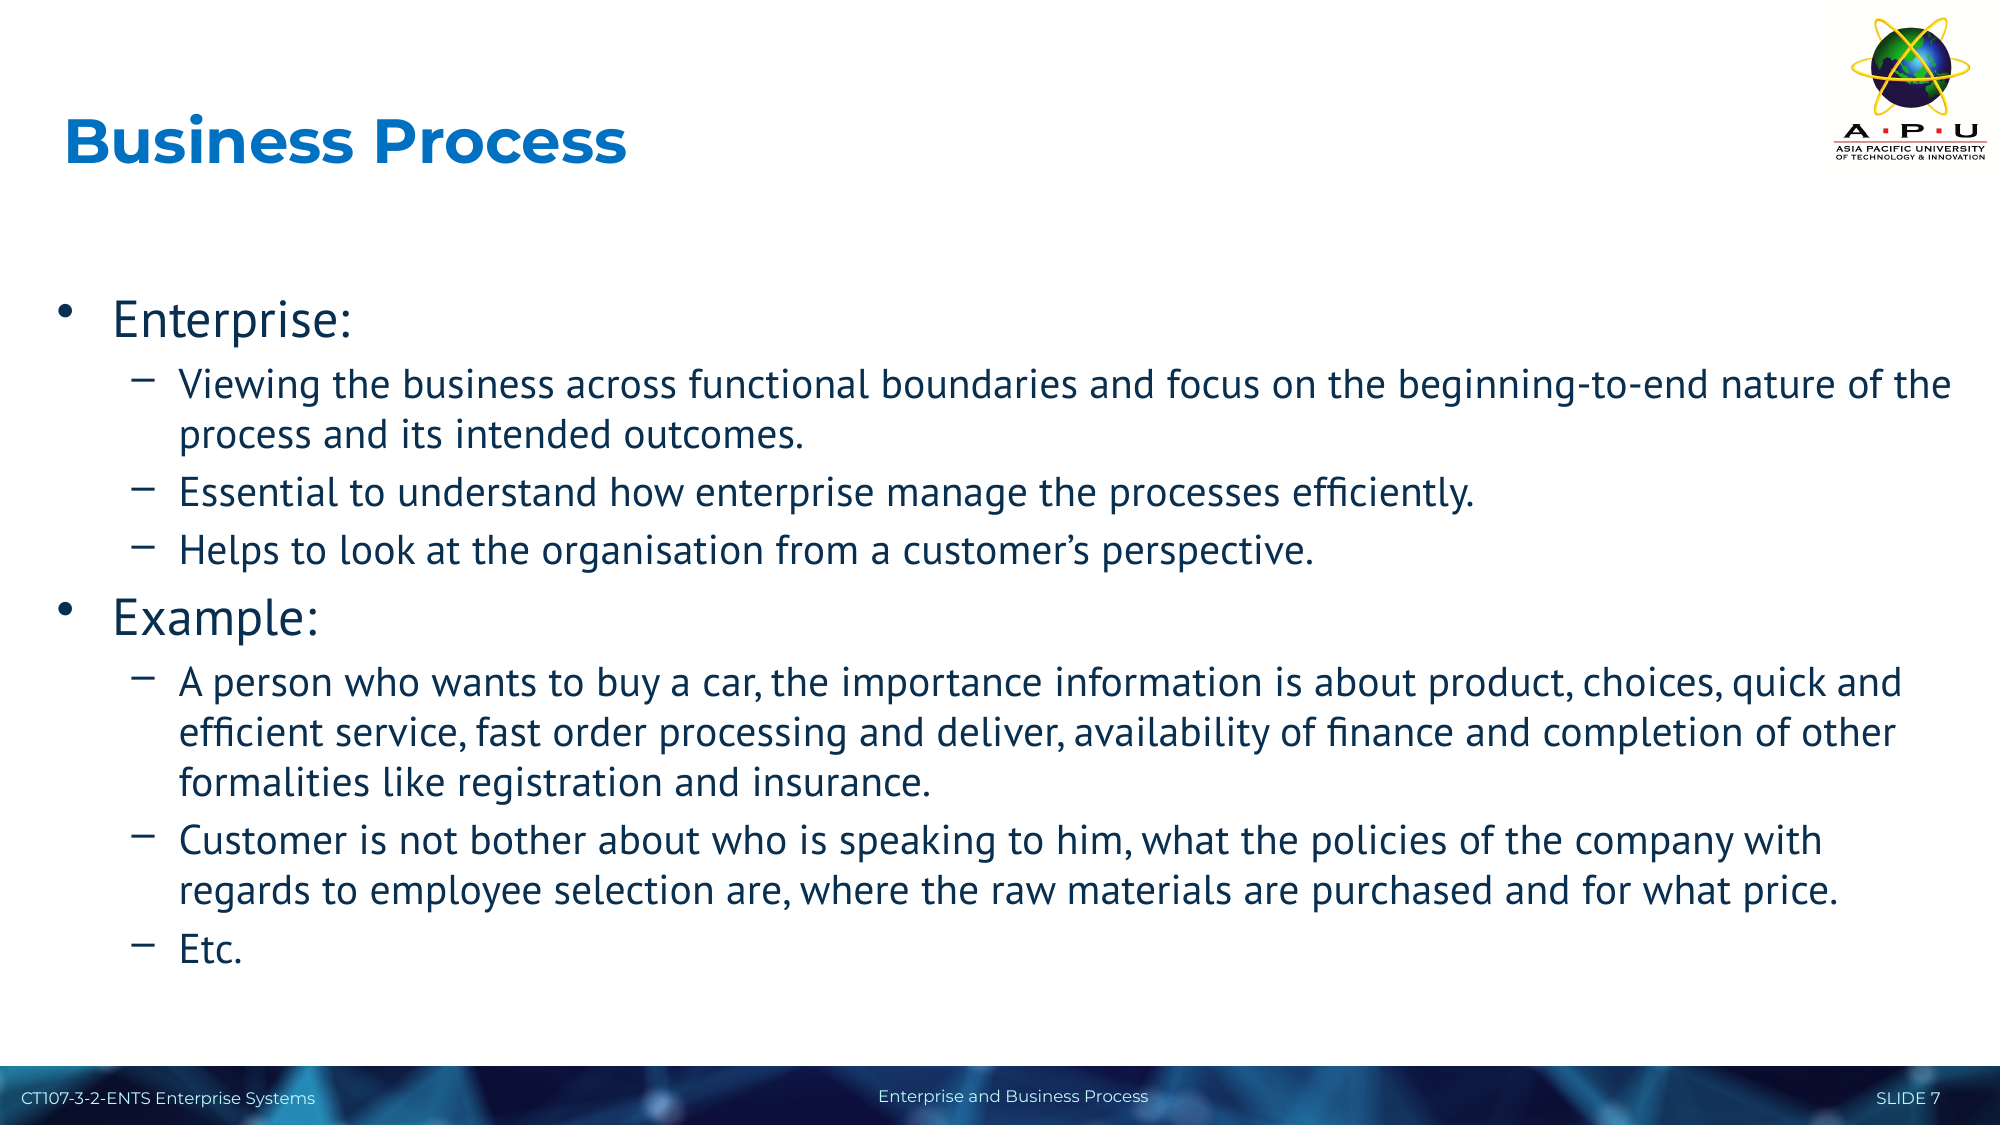

# Business Process
Enterprise:
Viewing the business across functional boundaries and focus on the beginning-to-end nature of the process and its intended outcomes.
Essential to understand how enterprise manage the processes efficiently.
Helps to look at the organisation from a customer’s perspective.
Example:
A person who wants to buy a car, the importance information is about product, choices, quick and efficient service, fast order processing and deliver, availability of finance and completion of other formalities like registration and insurance.
Customer is not bother about who is speaking to him, what the policies of the company with regards to employee selection are, where the raw materials are purchased and for what price.
Etc.